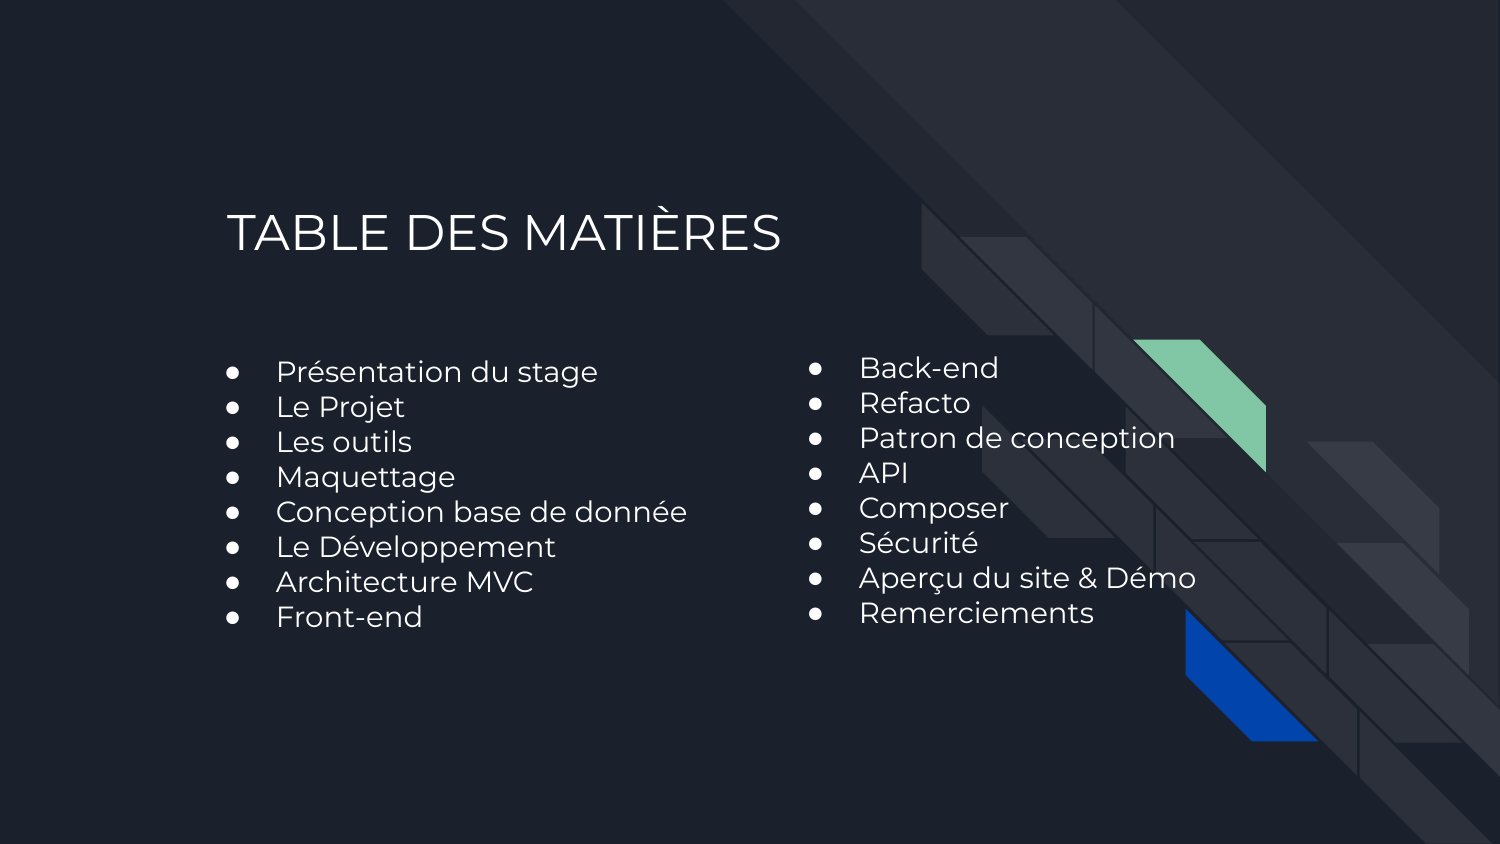

# TABLE DES MATIÈRES
Back-end
Refacto
Patron de conception
API
Composer
Sécurité
Aperçu du site & Démo
Remerciements
Présentation du stage
Le Projet
Les outils
Maquettage
Conception base de donnée
Le Développement
Architecture MVC
Front-end